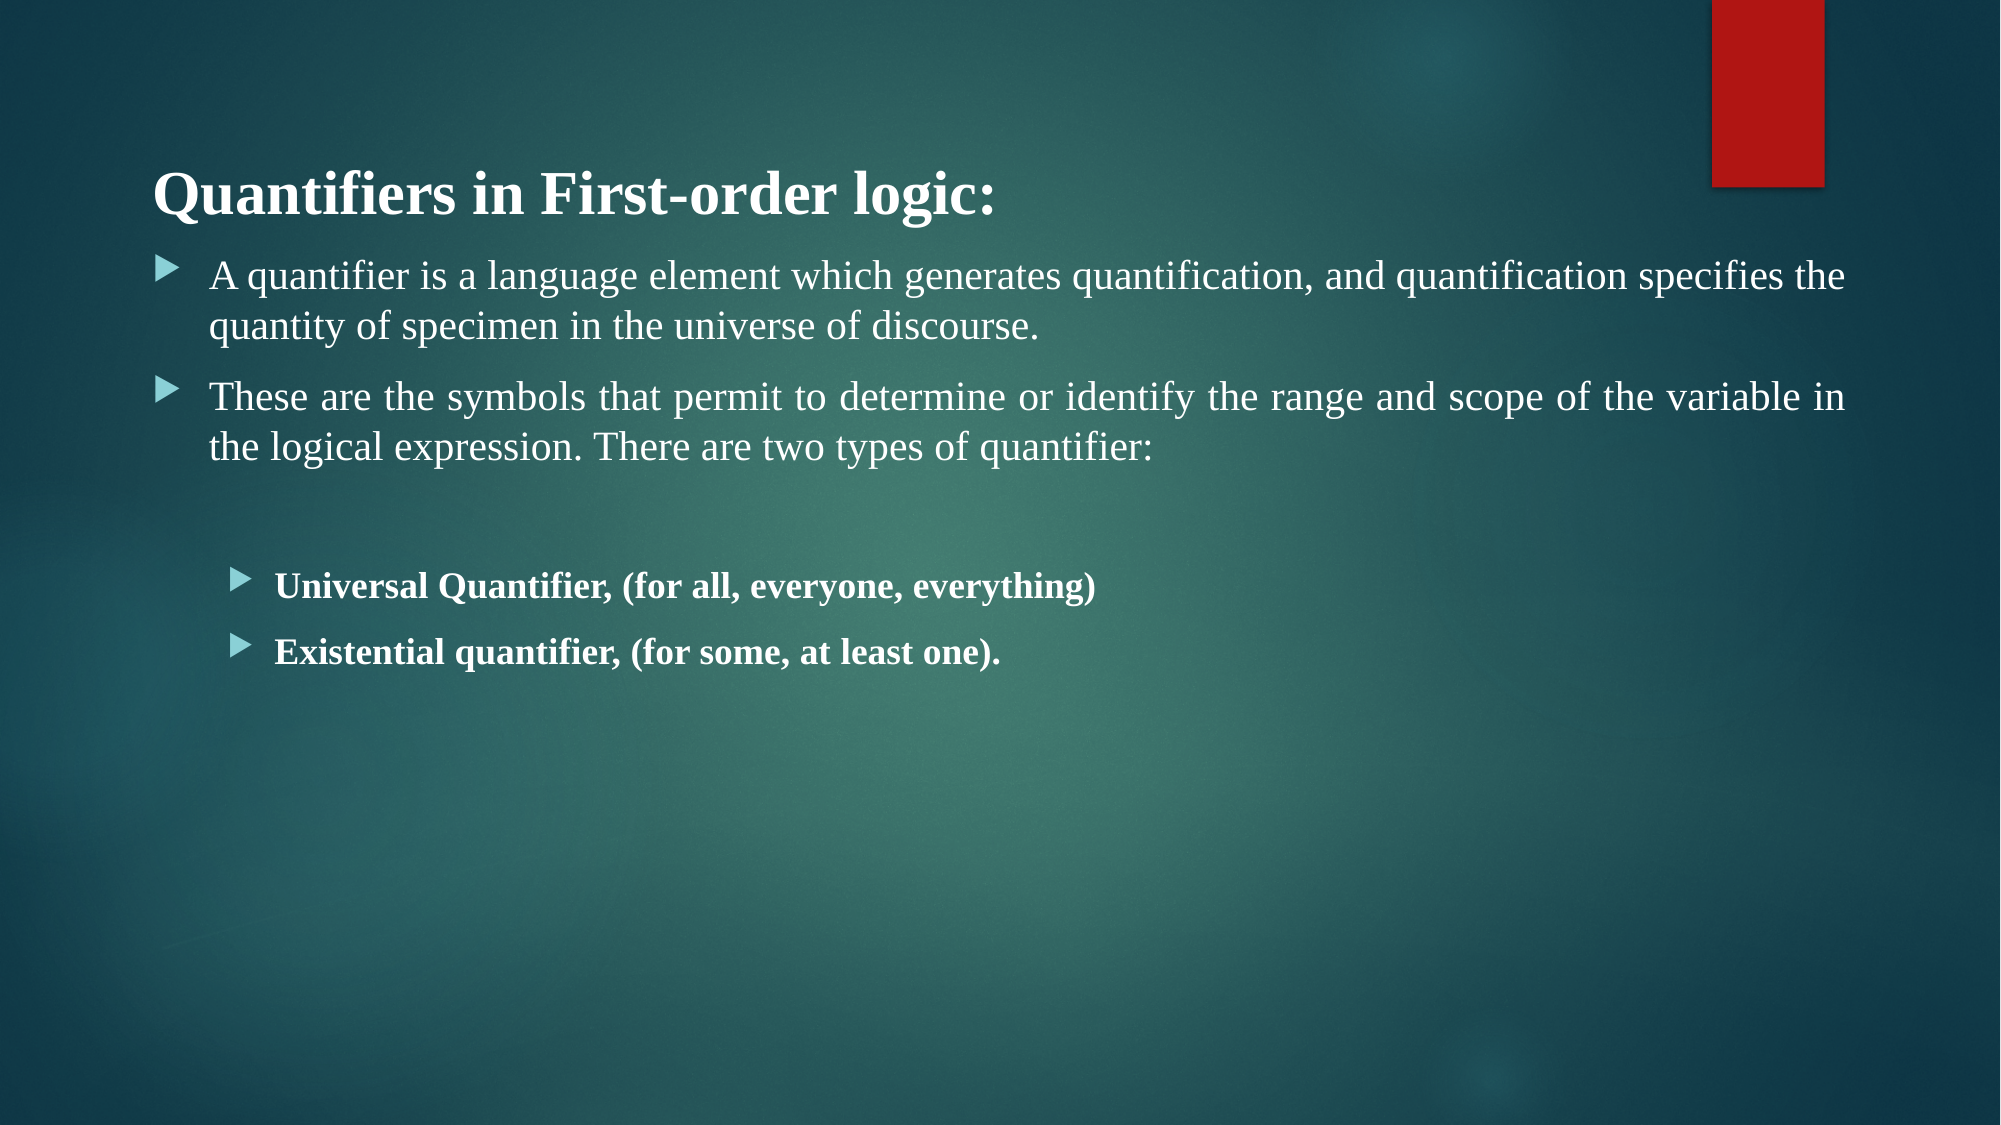

Quantifiers in First-order logic:
A quantifier is a language element which generates quantification, and quantification specifies the quantity of specimen in the universe of discourse.
These are the symbols that permit to determine or identify the range and scope of the variable in the logical expression. There are two types of quantifier:

Universal Quantifier, (for all, everyone, everything)
Existential quantifier, (for some, at least one).